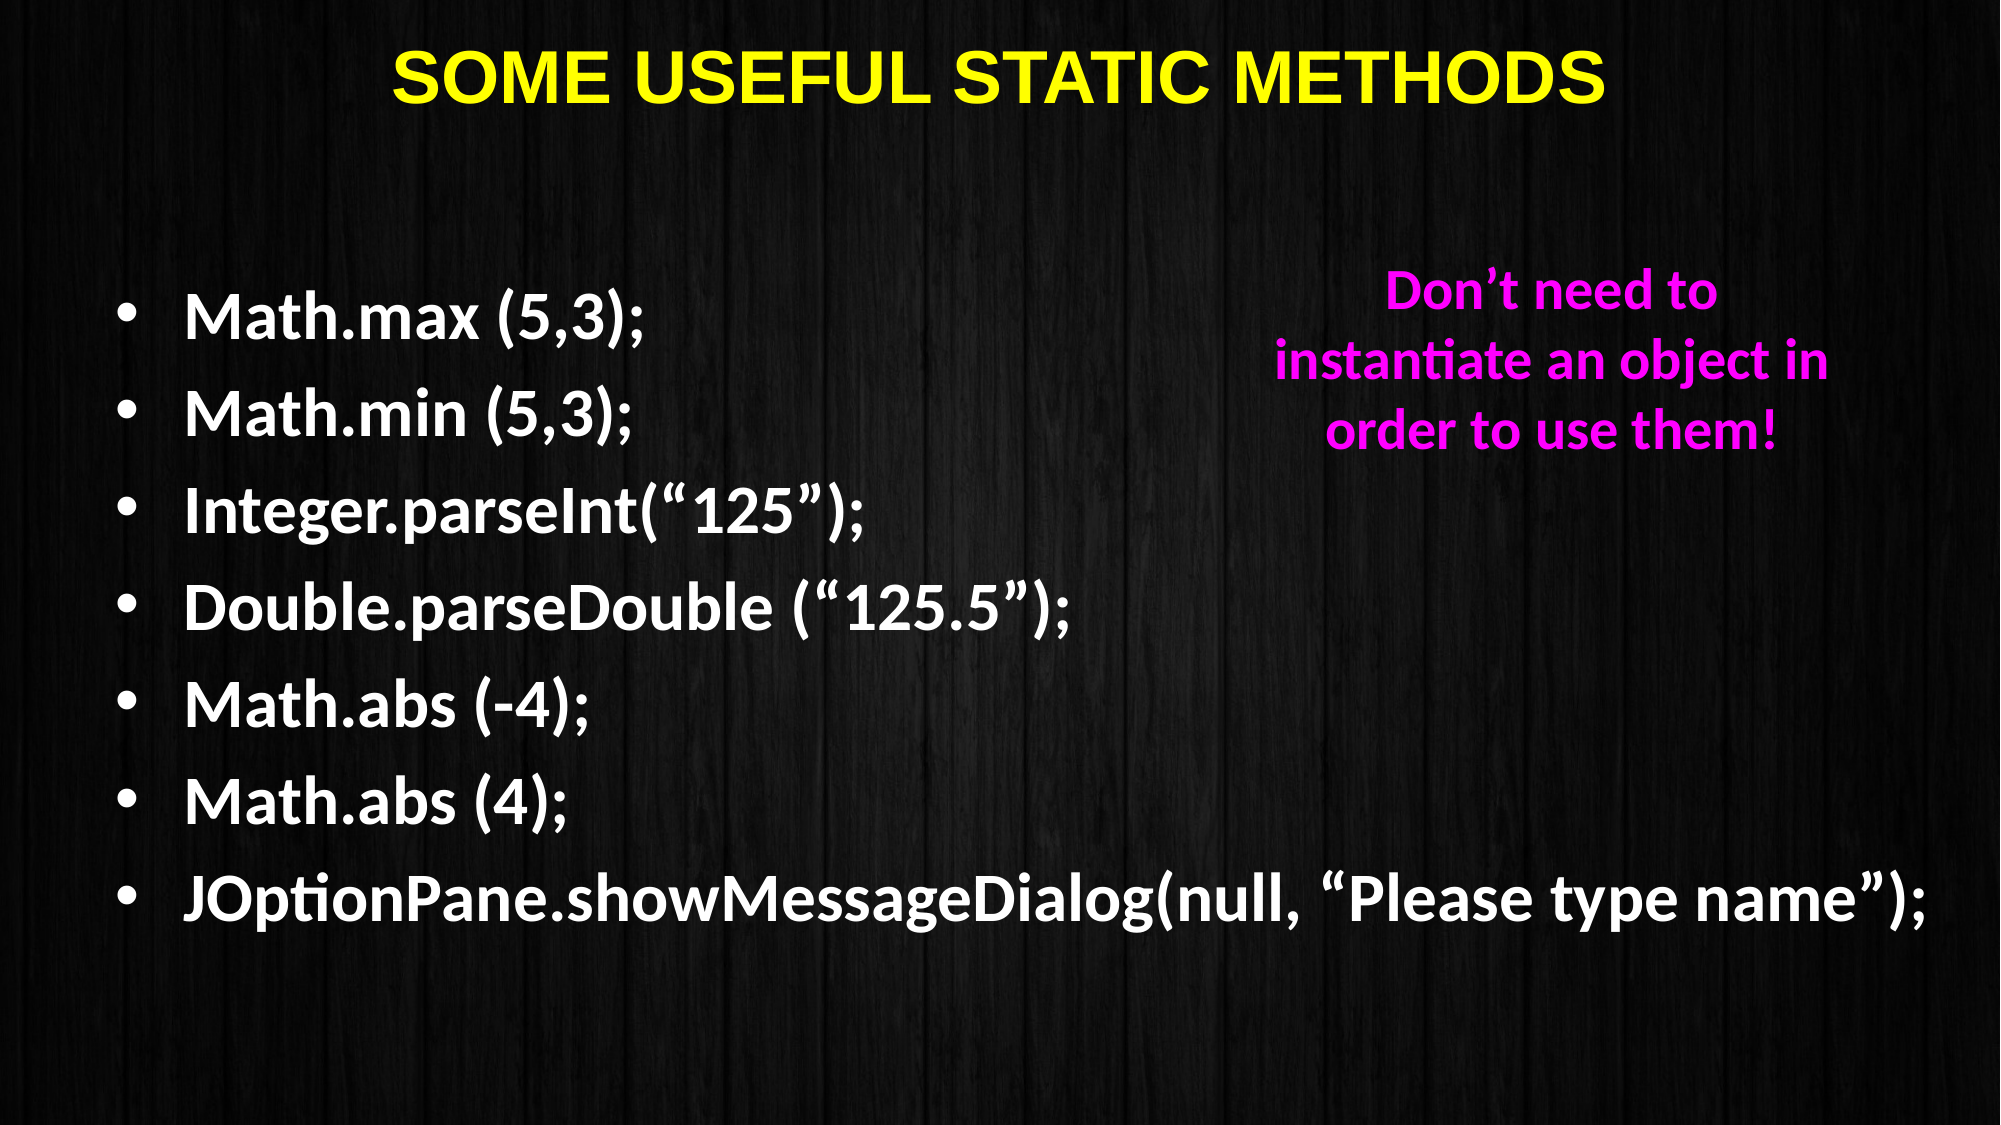

# Some Useful Static Methods
Don’t need to instantiate an object in order to use them!
Math.max (5,3);
Math.min (5,3);
Integer.parseInt(“125”);
Double.parseDouble (“125.5”);
Math.abs (-4);
Math.abs (4);
JOptionPane.showMessageDialog(null, “Please type name”);